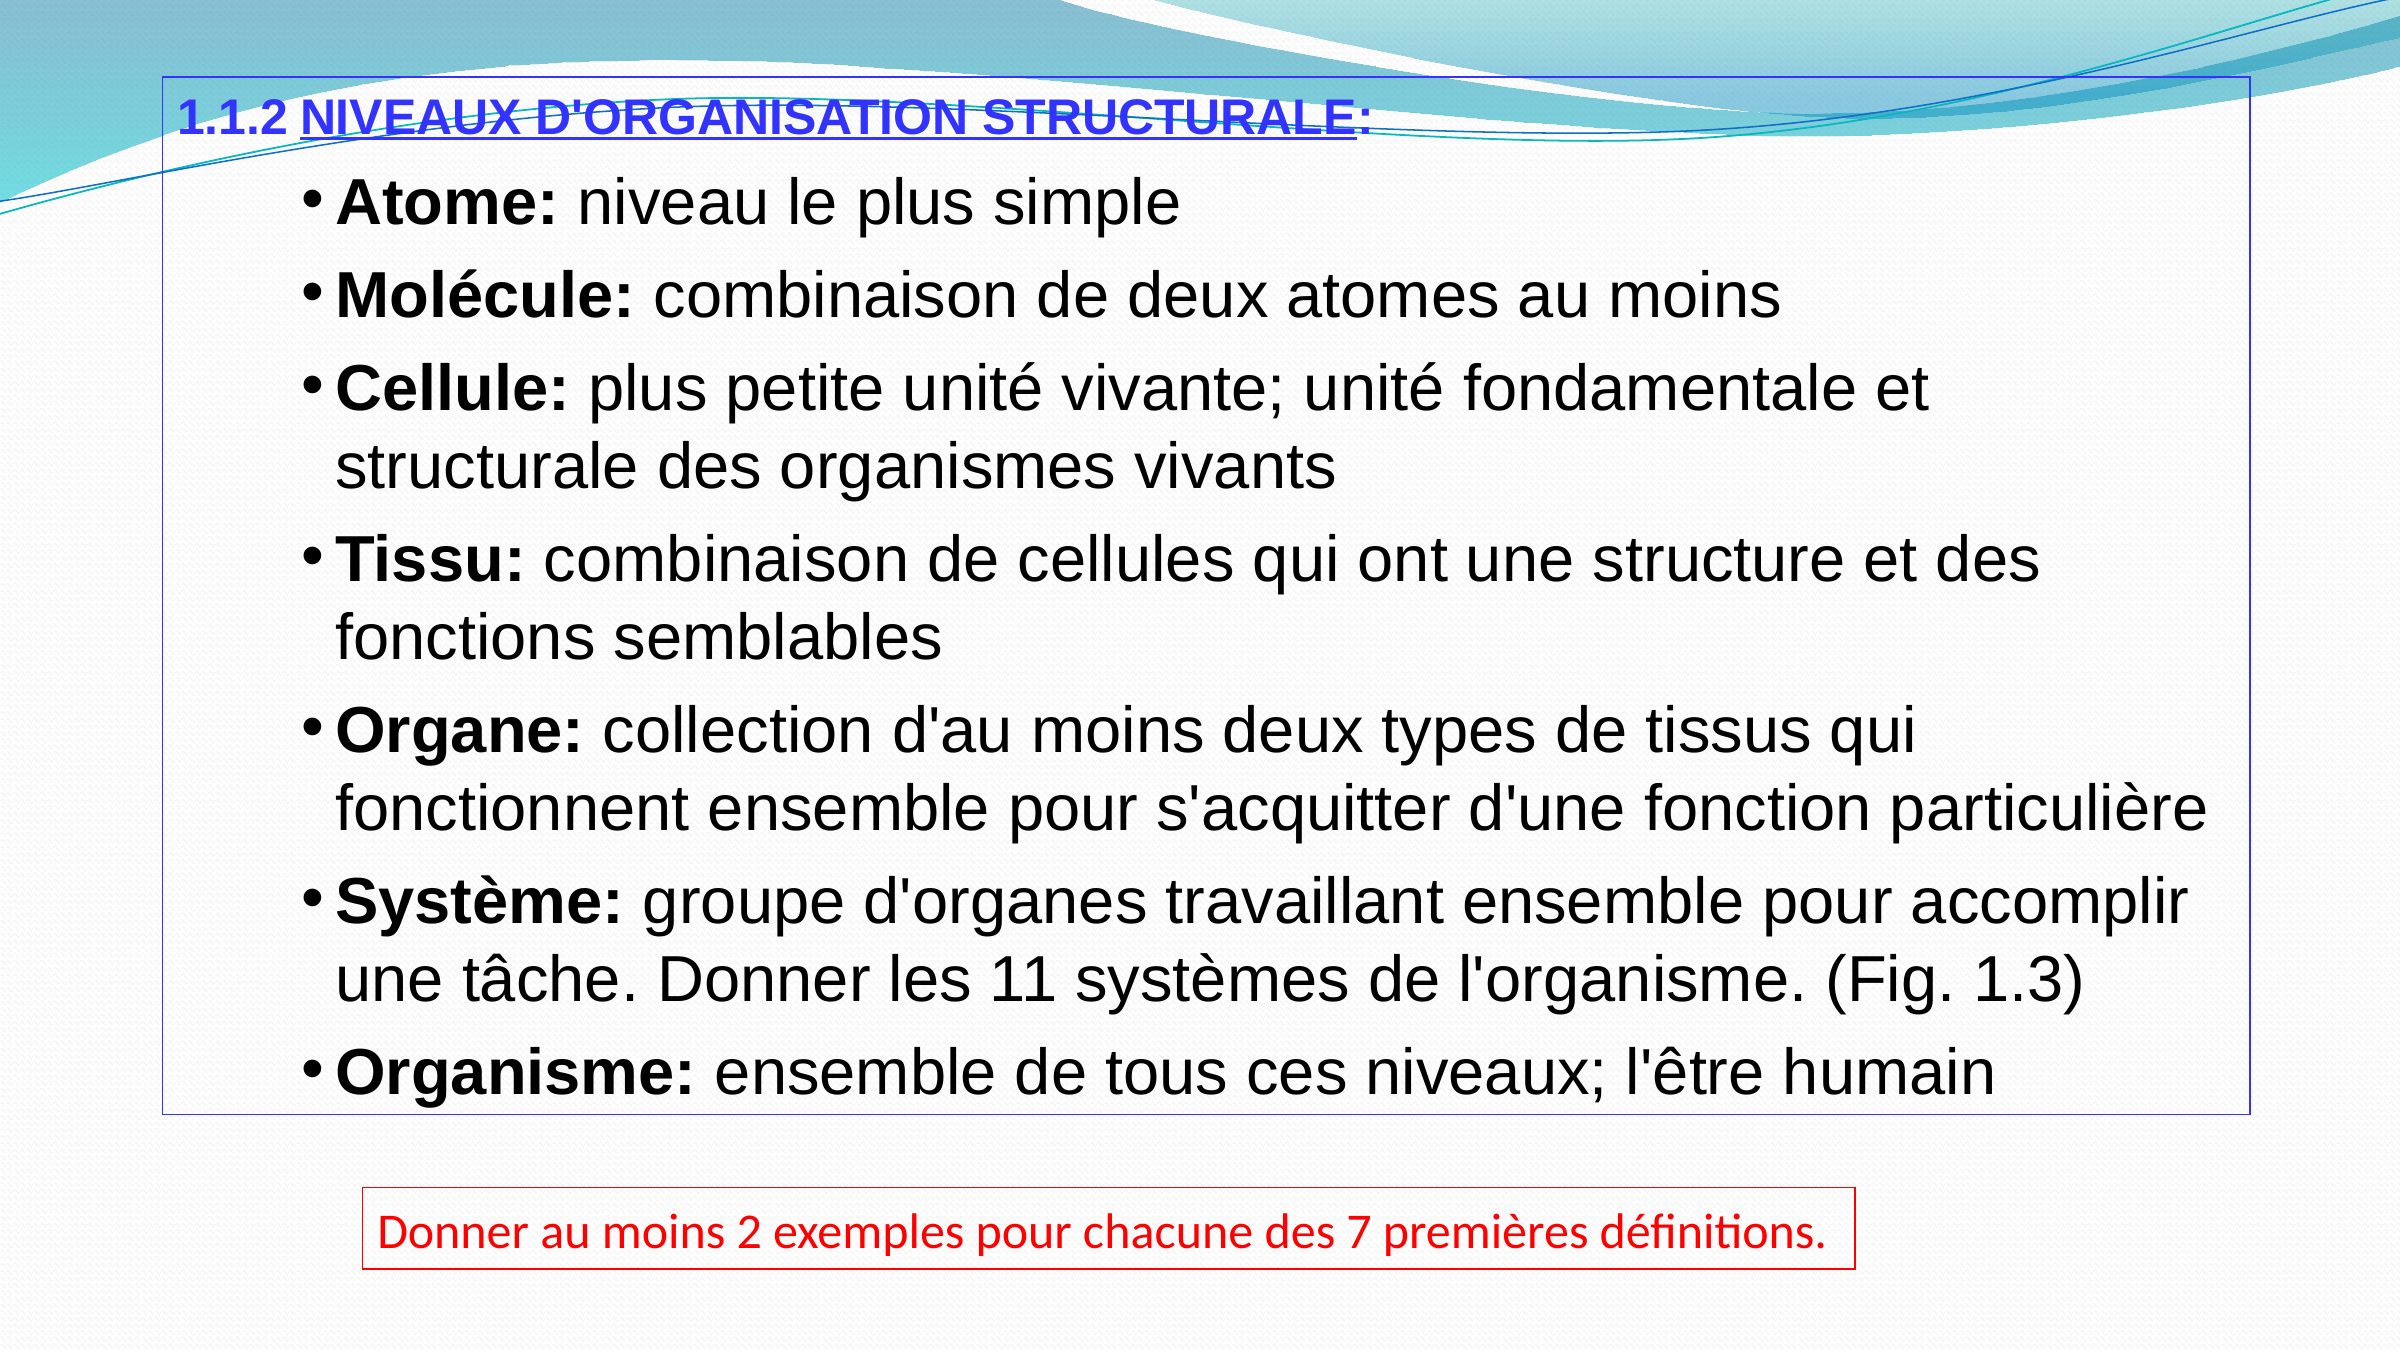

1.1.2	NIVEAUX D'ORGANISATION STRUCTURALE:
Atome: niveau le plus simple
Molécule: combinaison de deux atomes au moins
Cellule: plus petite unité vivante; unité fondamentale et structurale des organismes vivants
Tissu: combinaison de cellules qui ont une structure et des fonctions semblables
Organe: collection d'au moins deux types de tissus qui fonctionnent ensemble pour s'acquitter d'une fonction particulière
Système: groupe d'organes travaillant ensemble pour accomplir une tâche. Donner les 11 systèmes de l'organisme. (Fig. 1.3)
Organisme: ensemble de tous ces niveaux; l'être humain
Donner au moins 2 exemples pour chacune des 7 premières définitions.